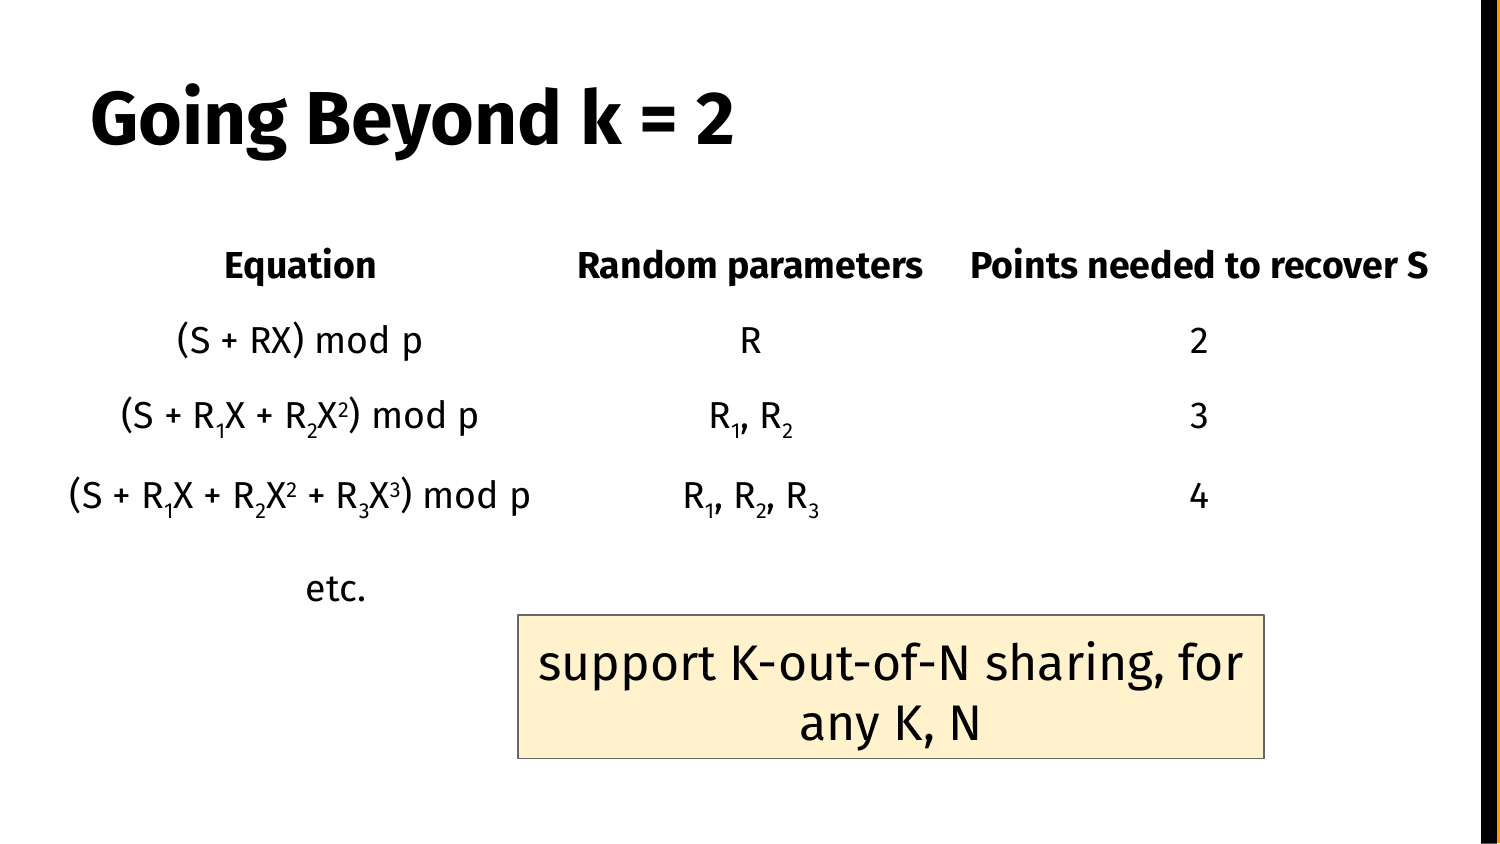

# Going Beyond k = 2
| Equation | Random parameters | Points needed to recover S |
| --- | --- | --- |
| (S + RX) mod p | R | 2 |
| (S + R1X + R2X2) mod p | R1, R2 | 3 |
| (S + R1X + R2X2 + R3X3) mod p | R1, R2, R3 | 4 |
etc.
support K-out-of-N sharing, for any K, N